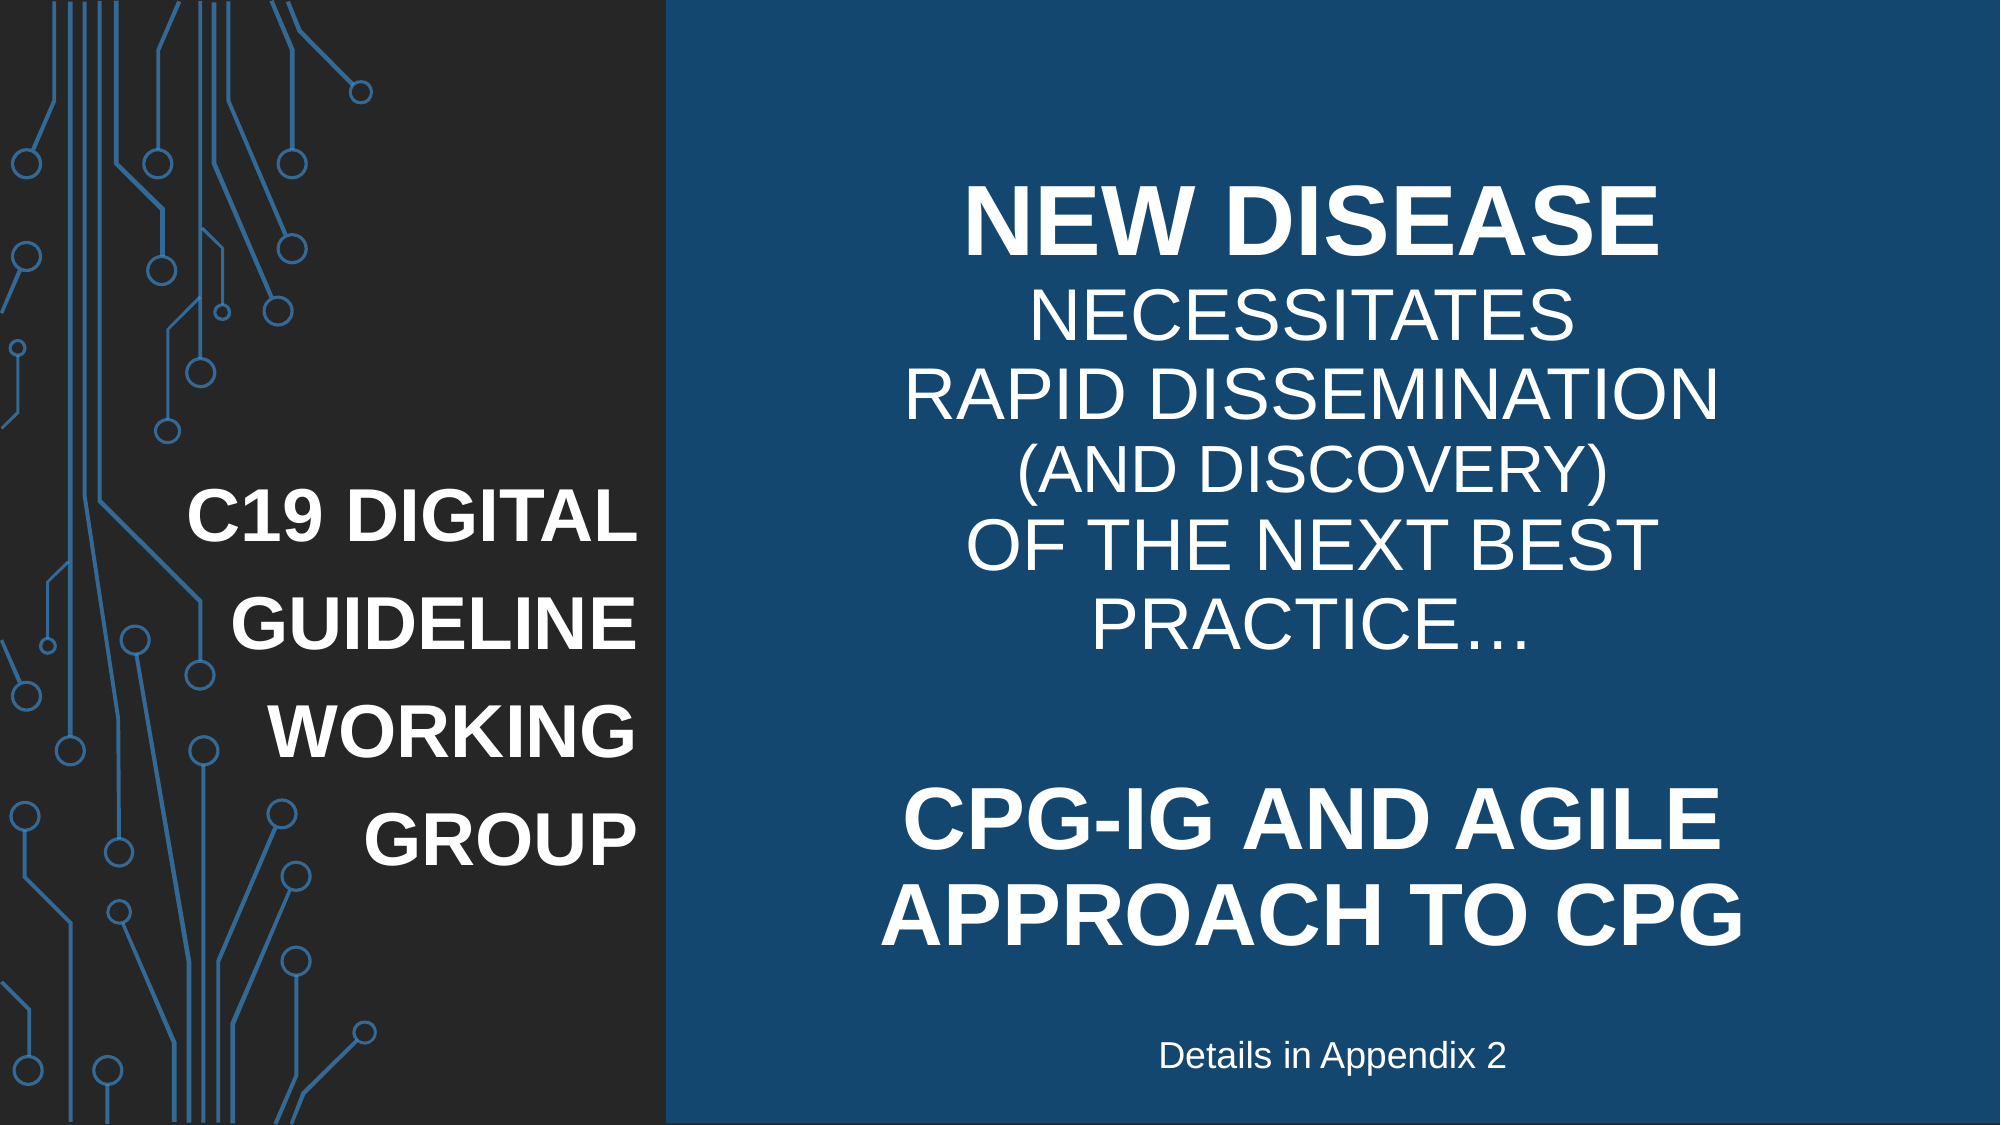

# New Disease Necessitates Rapid Dissemination (and Discovery) of the Next Best Practice… CPG-IG and Agile Approach to CPG
C19 Digital Guideline Working Group
Details in Appendix 2